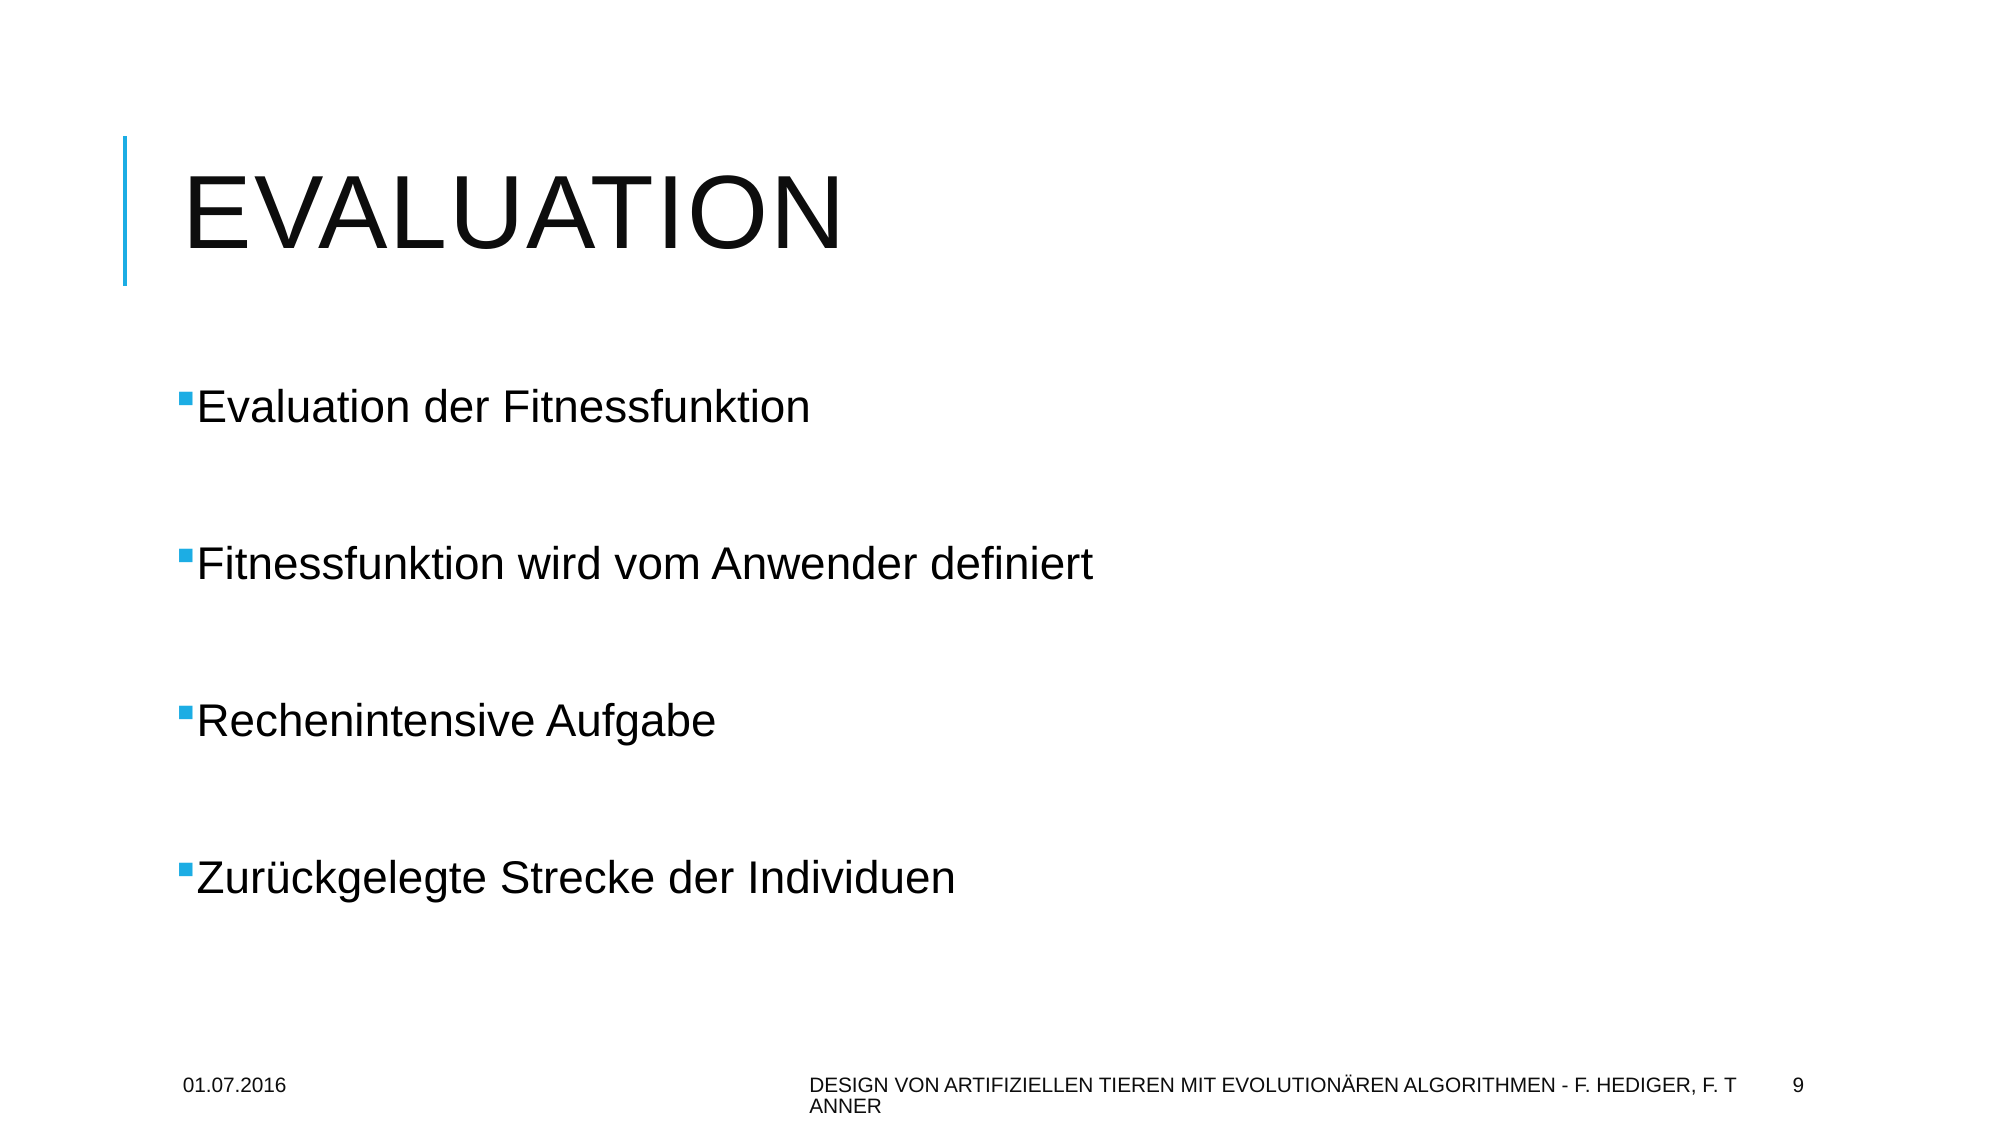

# Evaluation
Evaluation der Fitnessfunktion

Fitnessfunktion wird vom Anwender definiert

Rechenintensive Aufgabe

Zurückgelegte Strecke der Individuen

01.07.2016
Design von artifiziellen Tieren mit evolutionären Algorithmen - F. Hediger, F. Tanner
9